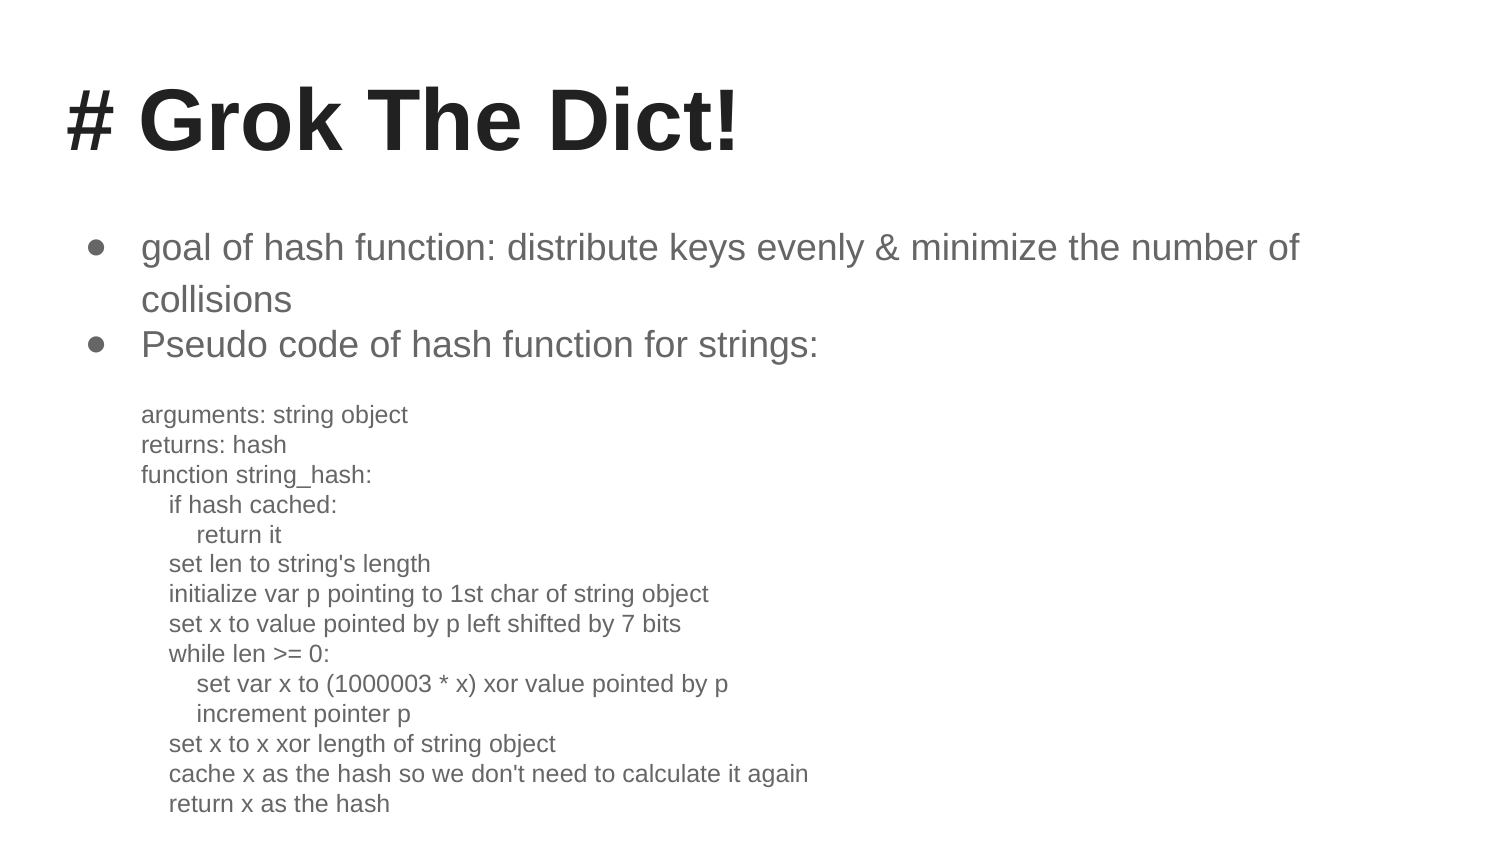

# # Grok The Dict!
goal of hash function: distribute keys evenly & minimize the number of collisions
Pseudo code of hash function for strings:
arguments: string object
returns: hash
function string_hash:
    if hash cached:
        return it
    set len to string's length
    initialize var p pointing to 1st char of string object
    set x to value pointed by p left shifted by 7 bits
    while len >= 0:
        set var x to (1000003 * x) xor value pointed by p
        increment pointer p
    set x to x xor length of string object
    cache x as the hash so we don't need to calculate it again
    return x as the hash